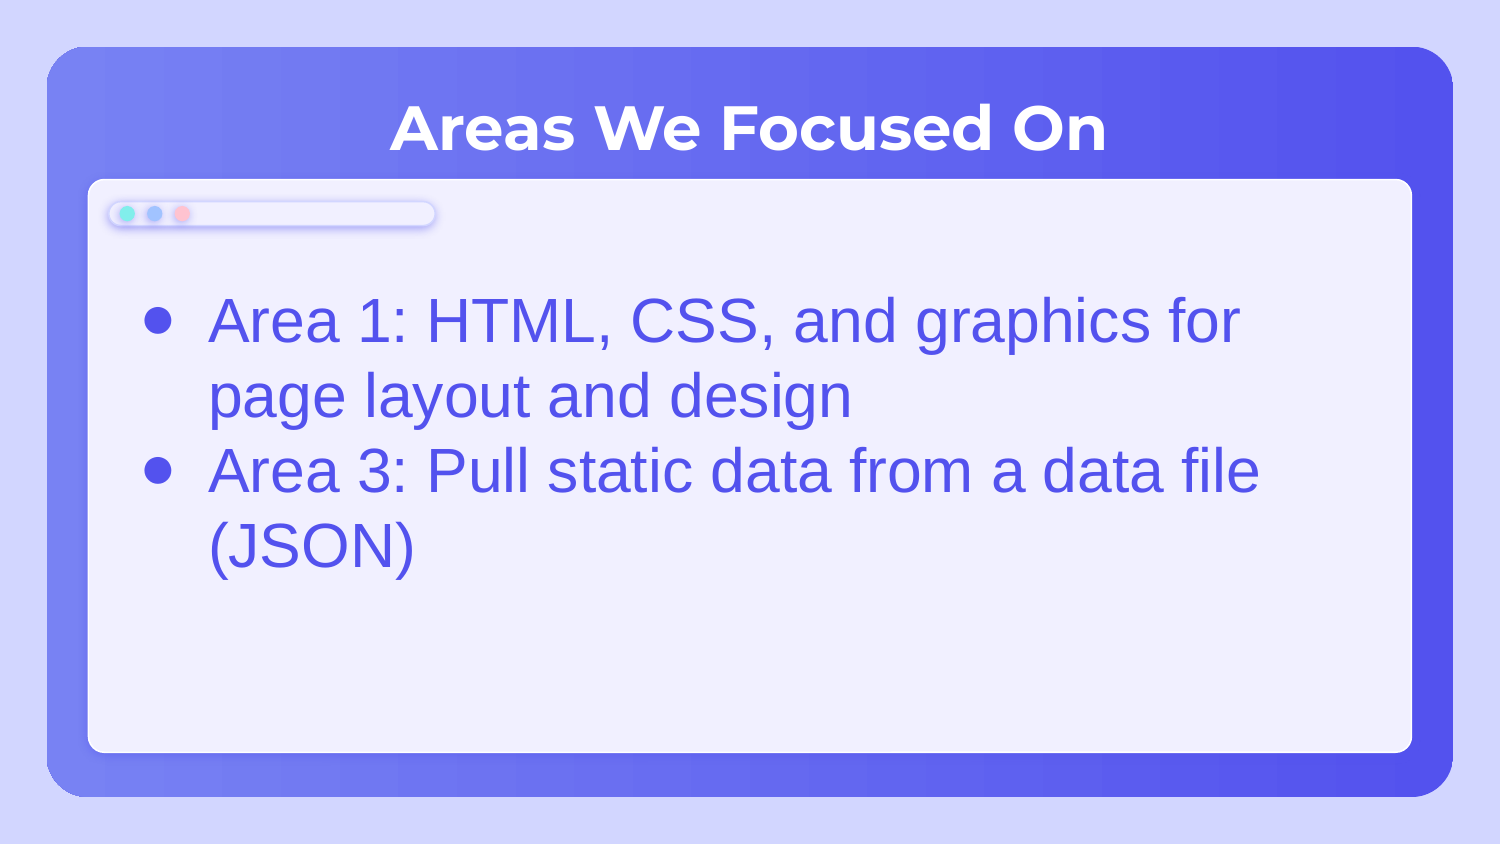

# Areas We Focused On
Area 1: HTML, CSS, and graphics for page layout and design
Area 3: Pull static data from a data file (JSON)